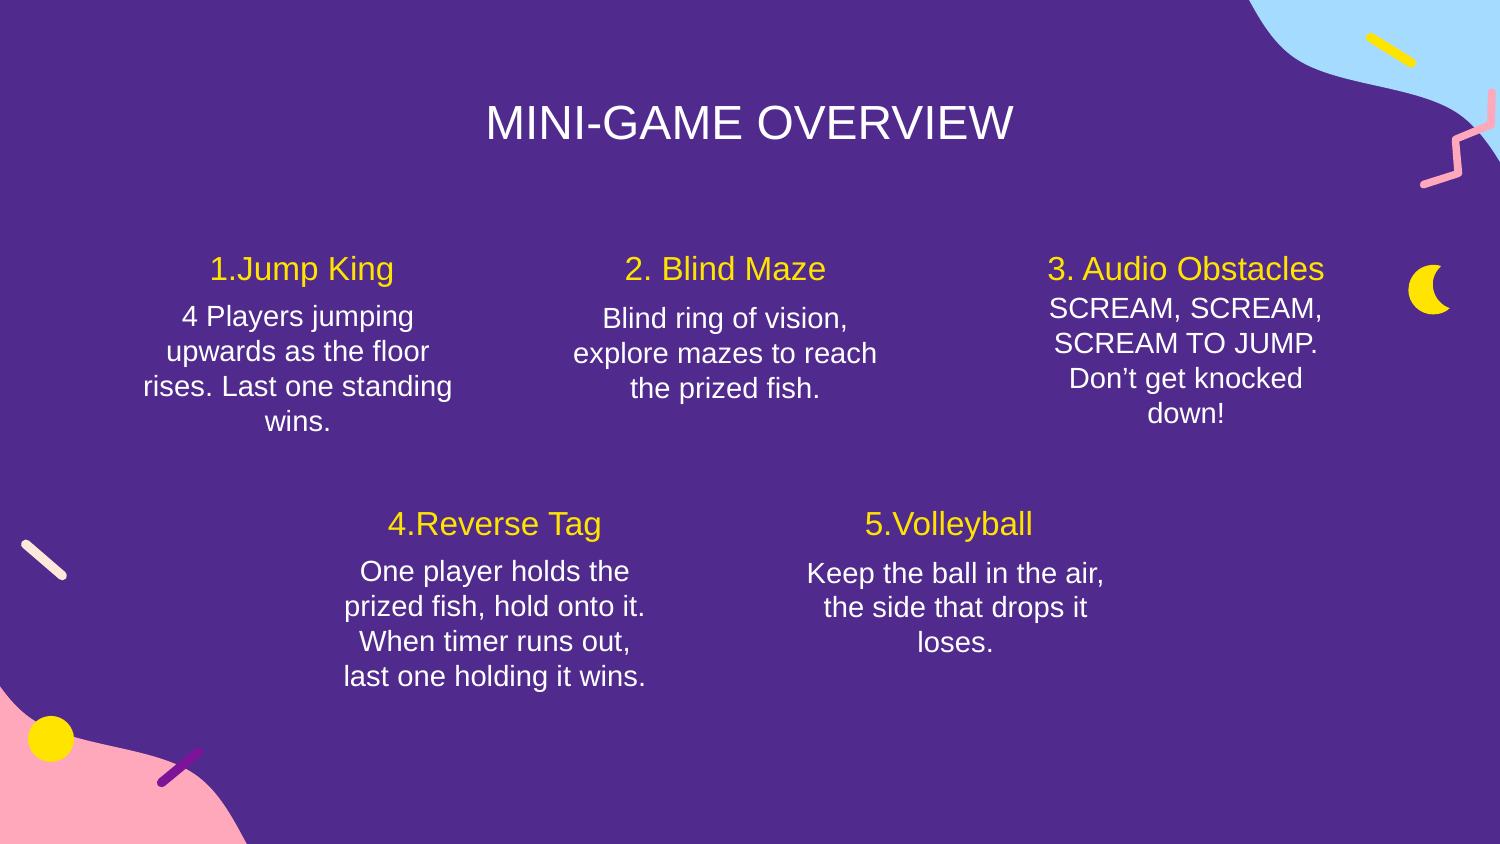

# MINI-GAME OVERVIEW
2. Blind Maze
1.Jump King
3. Audio Obstacles
Blind ring of vision, explore mazes to reach the prized fish.
SCREAM, SCREAM, SCREAM TO JUMP. Don’t get knocked down!
4 Players jumping upwards as the floor rises. Last one standing wins.
5.Volleyball
4.Reverse Tag
Keep the ball in the air, the side that drops it loses.
One player holds the prized fish, hold onto it. When timer runs out, last one holding it wins.